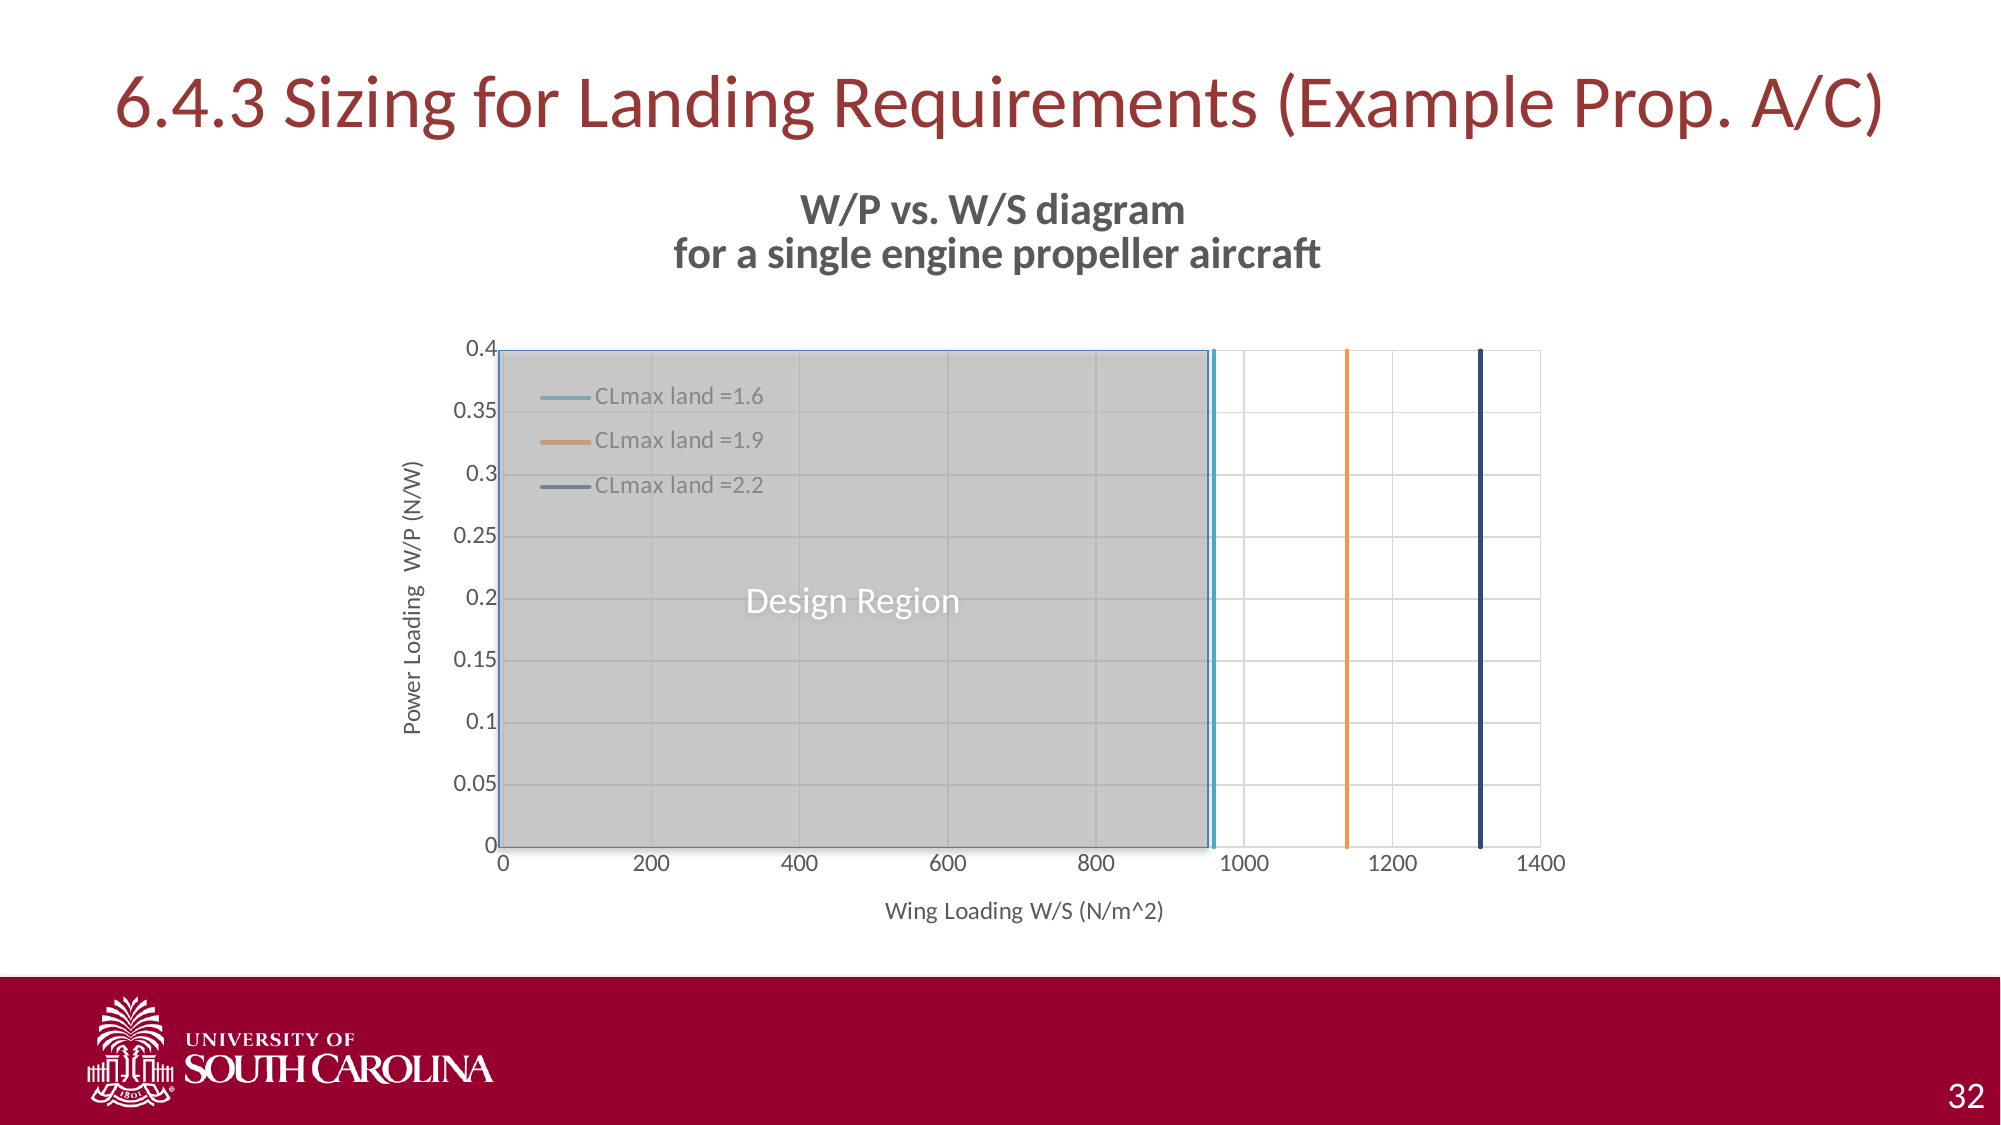

# 6.4.3 Sizing for Landing Requirements (Example Prop. A/C)

### Chart: W/P vs. W/S diagram
for a single engine propeller aircraft

| Category | CLmax land =1.6 | CLmax land =1.9 | CLmax land =2.2 |
|---|---|---|---|
Design Region